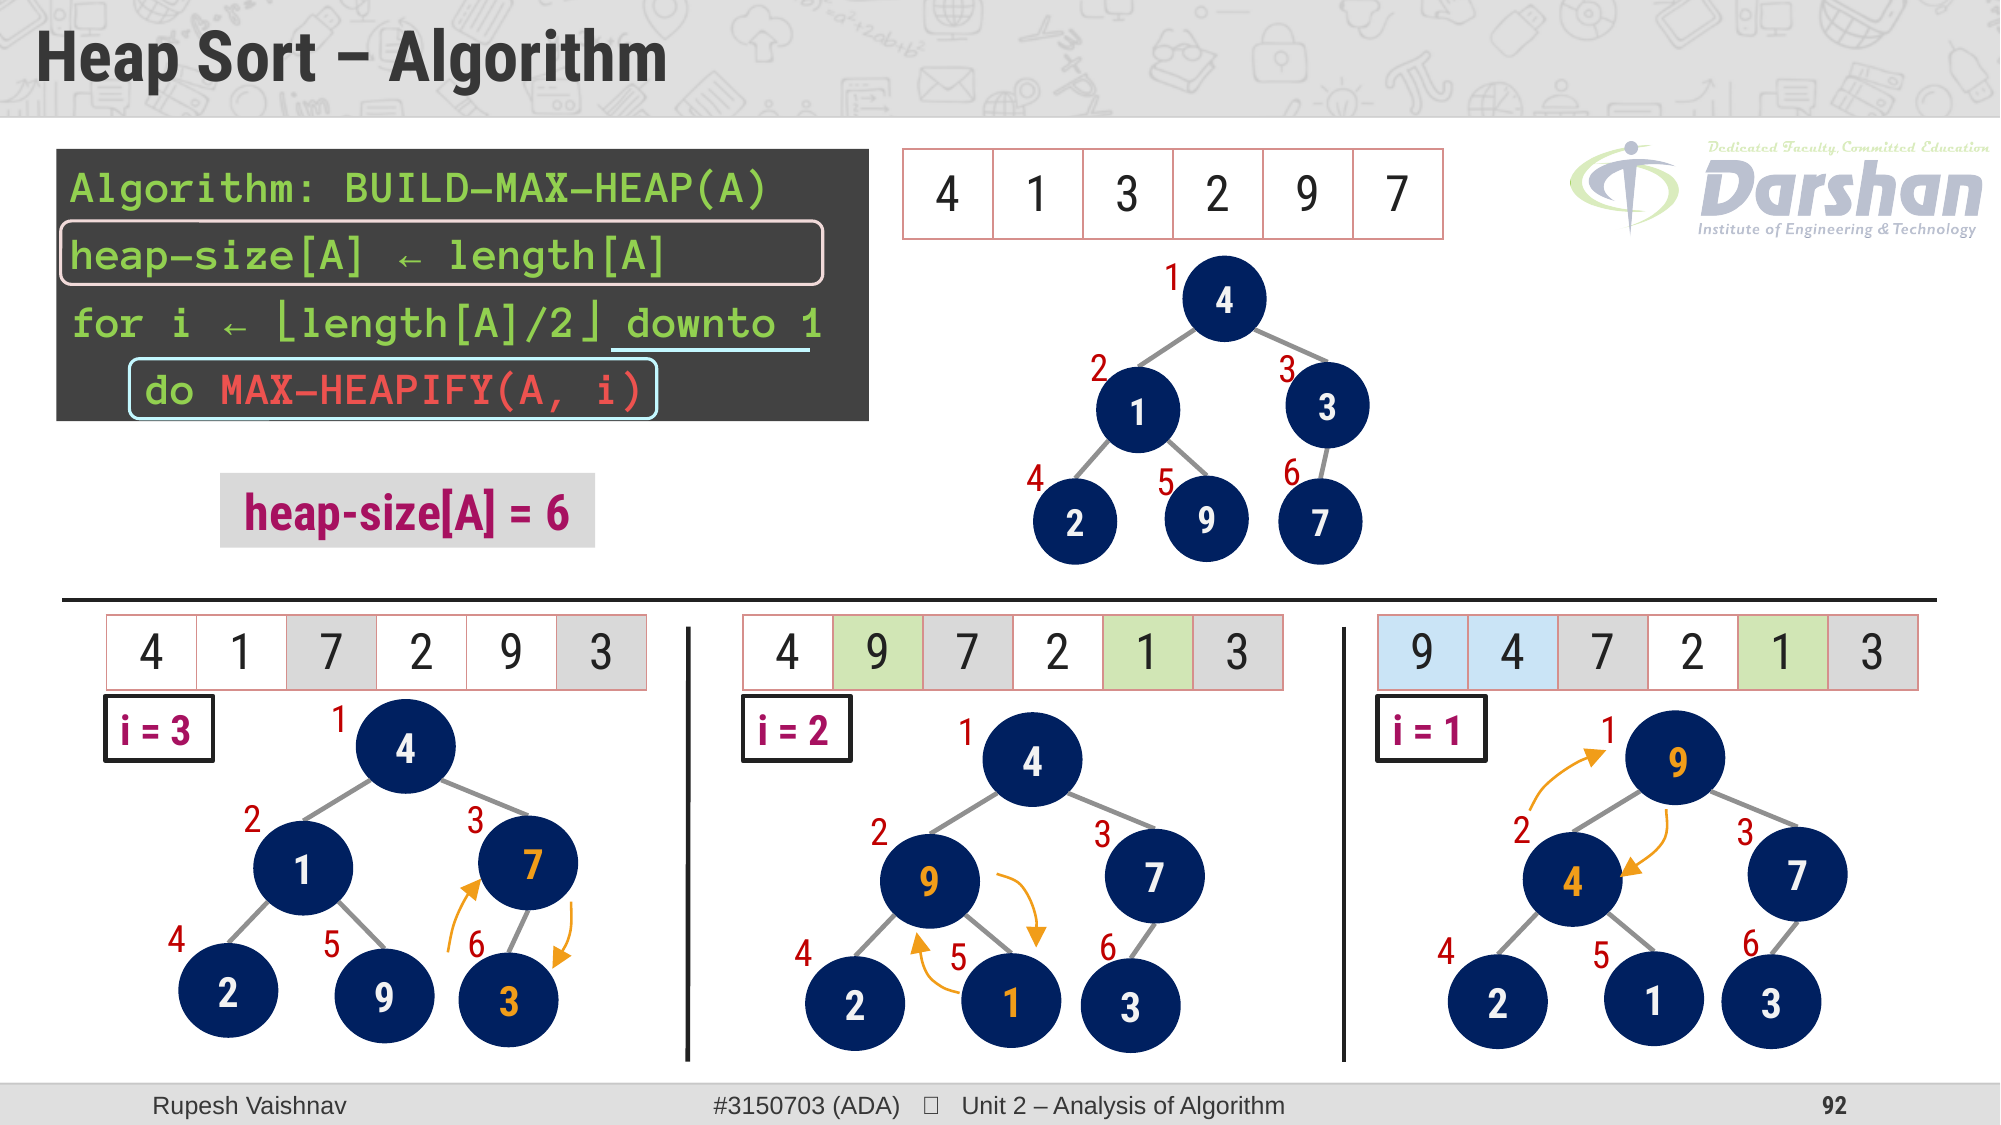

# Heap Sort – Algorithm
Algorithm: BUILD-MAX-HEAP(A)
heap-size[A] ← length[A]
for i ← ⌊length[A]/2⌋ downto 1
do MAX-HEAPIFY(A, i)
| 4 | 1 | 3 | 2 | 9 | 7 |
| --- | --- | --- | --- | --- | --- |

1
2
3
6
4
5
4
3
1
9
7
2

heap-size[A] = 6
| 4 | 1 | 7 | 2 | 9 | 3 |
| --- | --- | --- | --- | --- | --- |
| 4 | 9 | 7 | 2 | 1 | 3 |
| --- | --- | --- | --- | --- | --- |
| 9 | 4 | 7 | 2 | 1 | 3 |
| --- | --- | --- | --- | --- | --- |
1
4
3
1
2
9
7
2
3
4
5
6
i = 3
i = 2
i = 1
1
4
7
9
1
3
2
2
3
6
4
5
1
4
7
1
9
2
3
2
3
6
4
5
9

7
9
4

3
1